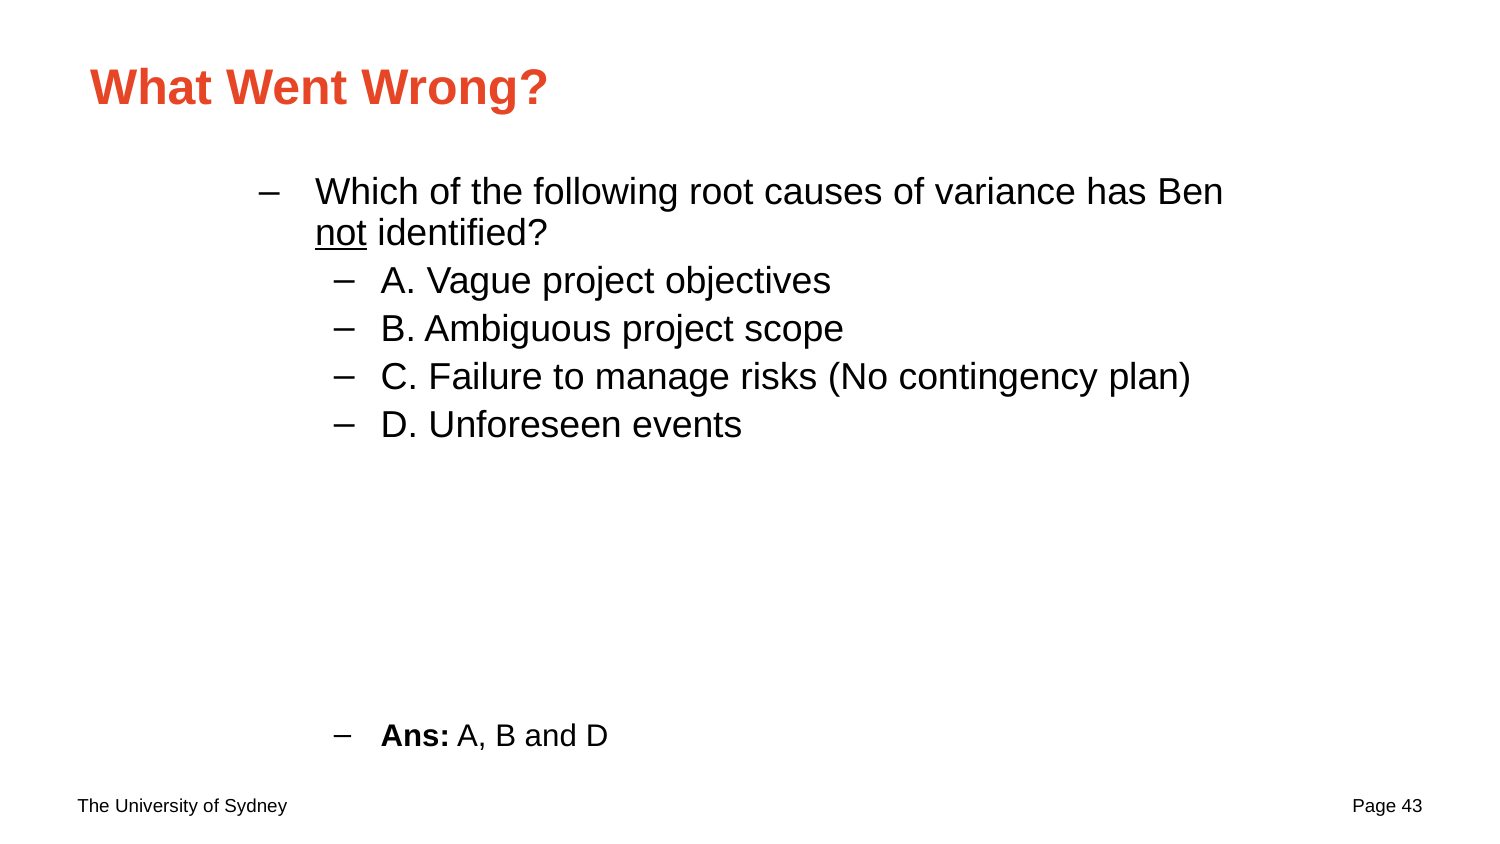

# What Went Wrong?
Which of the following root causes of variance has Ben not identified?
A. Vague project objectives
B. Ambiguous project scope
C. Failure to manage risks (No contingency plan)
D. Unforeseen events

Ans: A, B and D